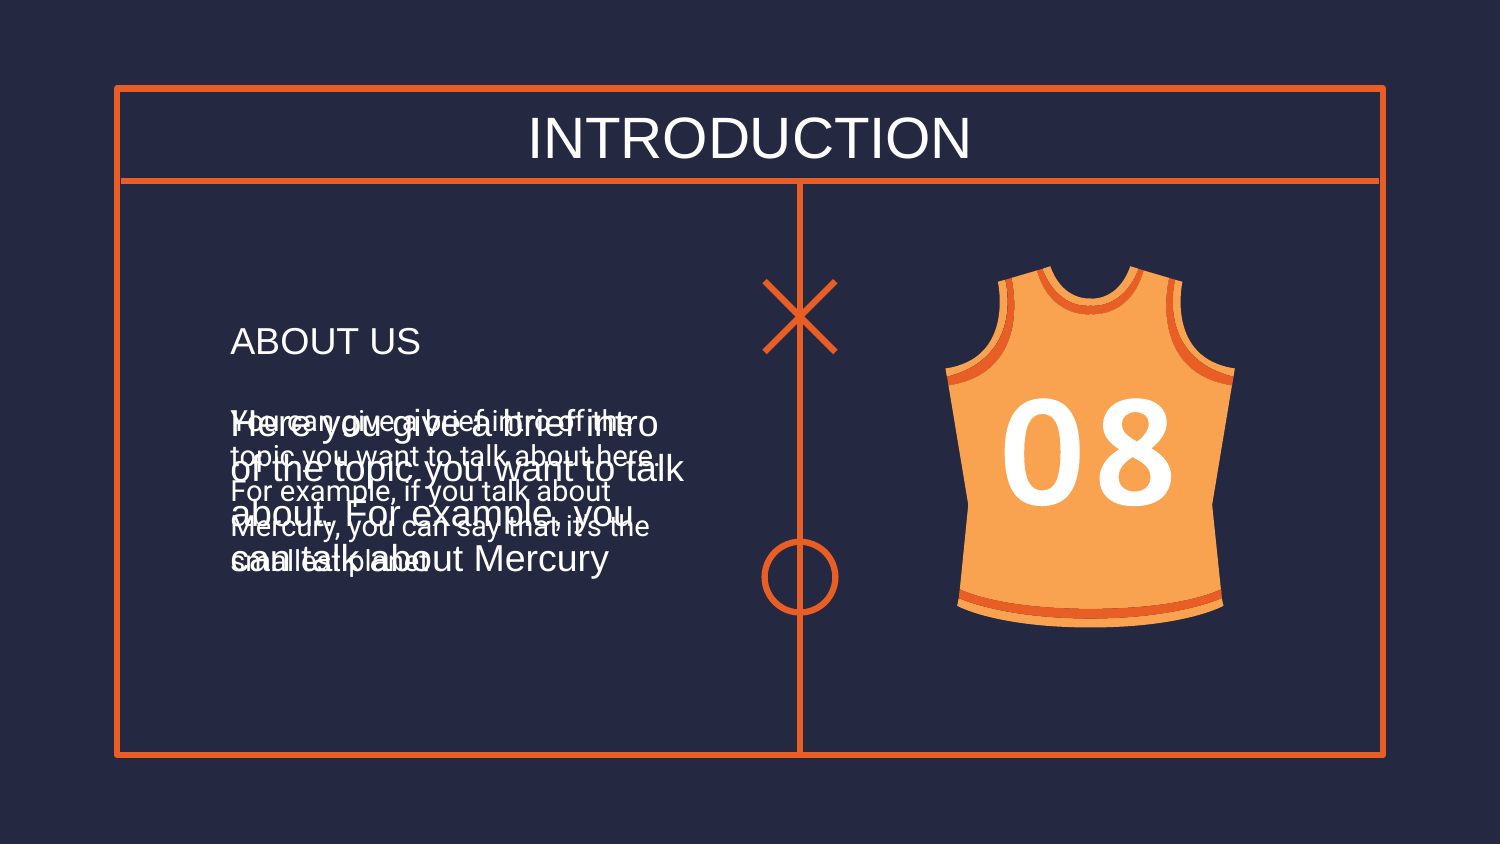

# INTRODUCTION

ABOUT US
Here you give a brief intro of the topic you want to talk about. For example, you can talk about Mercury
You can give a brief intro of the topic you want to talk about here. For example, if you talk about Mercury, you can say that it’s the smallest planet